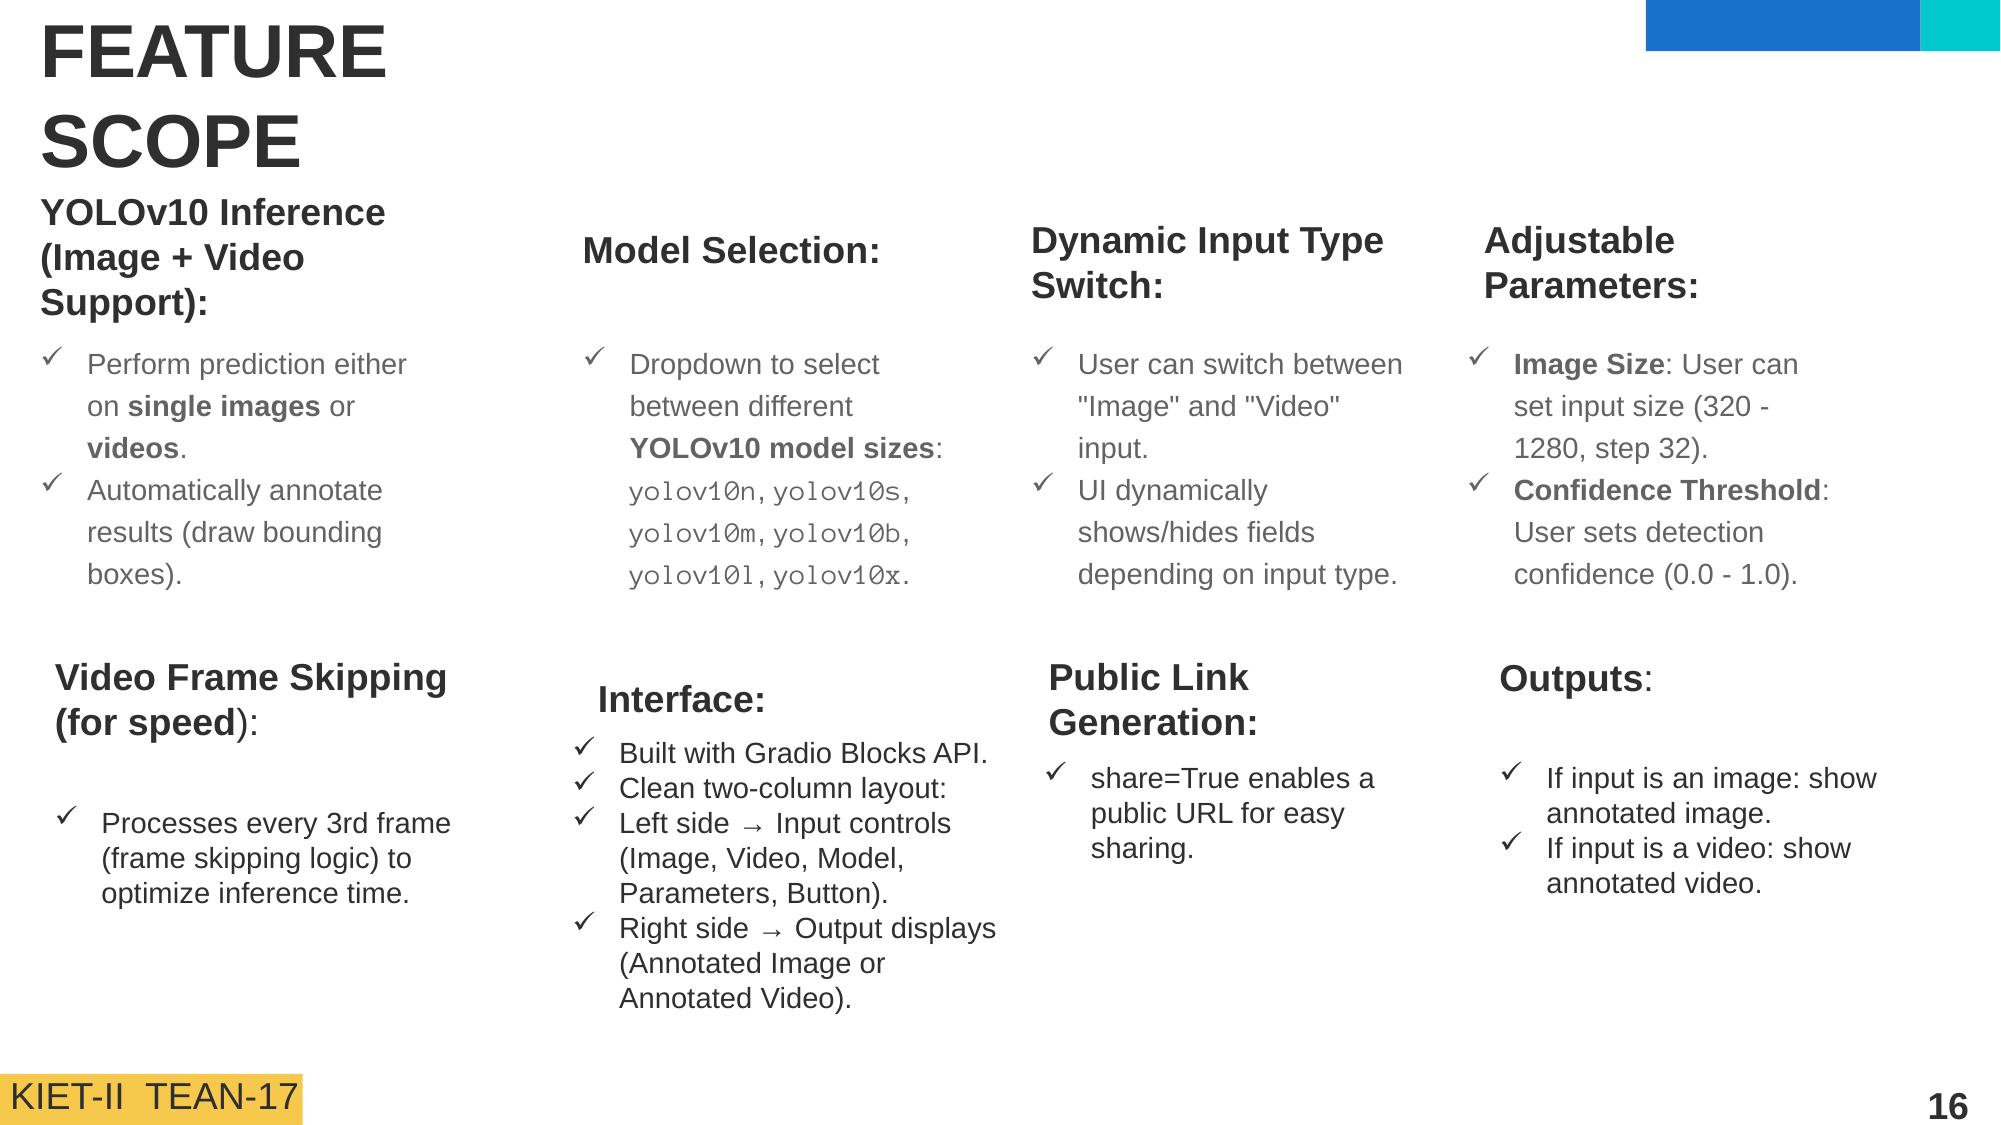

# FEATURE SCOPE
Model Selection:
YOLOv10 Inference (Image + Video Support):
Dynamic Input Type Switch:
Adjustable Parameters:
Perform prediction either on single images or videos.
Automatically annotate results (draw bounding boxes).

Dropdown to select between different YOLOv10 model sizes:
yolov10n, yolov10s, yolov10m, yolov10b, yolov10l, yolov10x.
User can switch between "Image" and "Video" input.
UI dynamically shows/hides fields depending on input type.

Image Size: User can set input size (320 - 1280, step 32).
Confidence Threshold: User sets detection confidence (0.0 - 1.0).

Video Frame Skipping (for speed):
Public Link Generation:
Outputs:
Interface:
Built with Gradio Blocks API.
Clean two-column layout:
Left side → Input controls (Image, Video, Model, Parameters, Button).
Right side → Output displays (Annotated Image or Annotated Video).

Processes every 3rd frame (frame skipping logic) to optimize inference time.

If input is an image: show annotated image.
If input is a video: show annotated video.

share=True enables a public URL for easy sharing.
KIET-II  TEAN-17
16